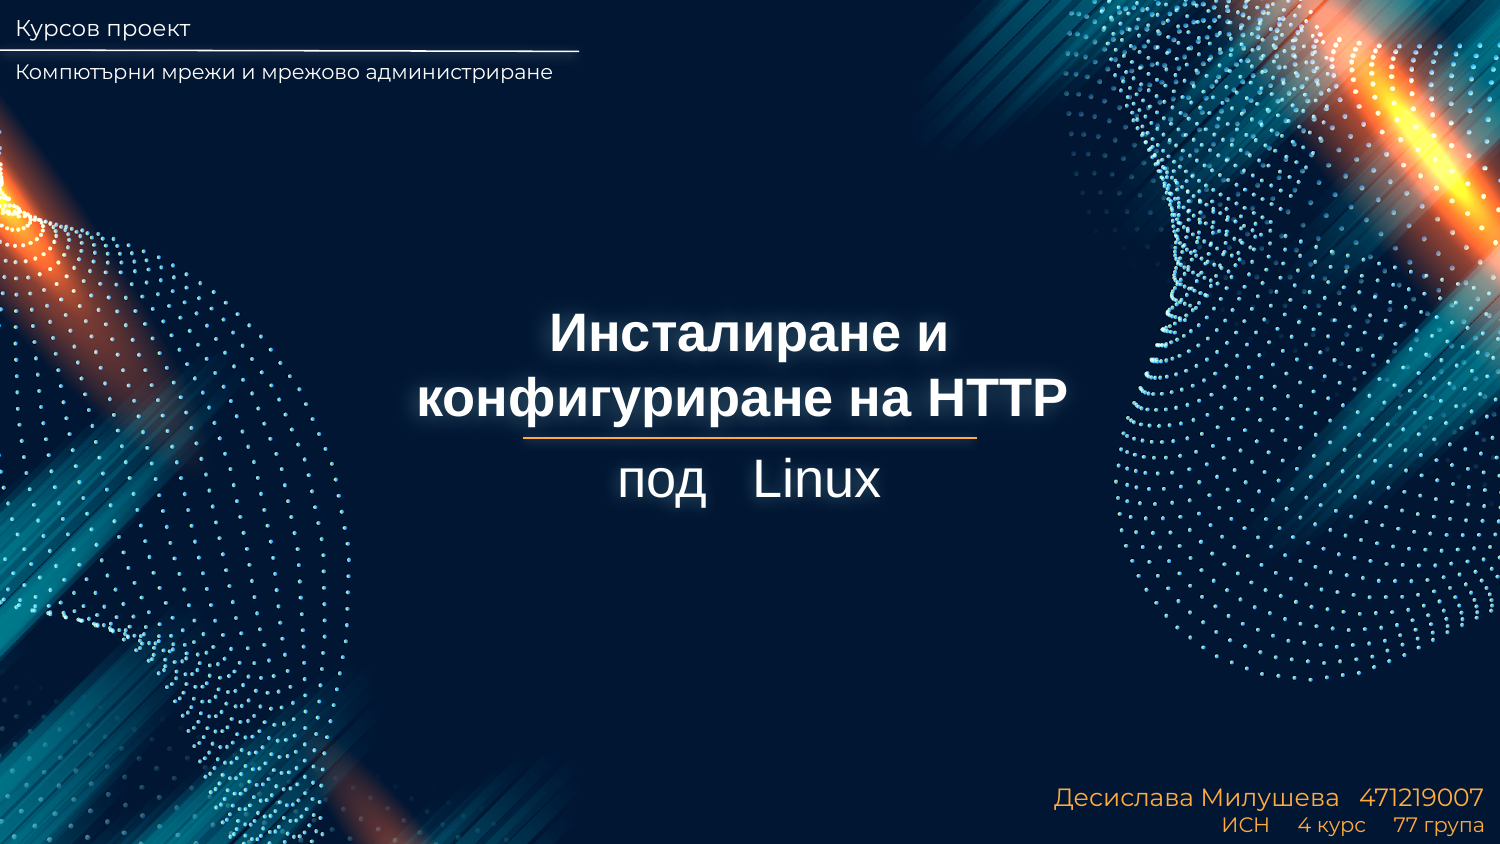

Курсов проект
Компютърни мрежи и мрежово администриране
# Инсталиране и конфигуриране на HTTP
под   Linux
Десислава Милушева   471219007
ИСН     4 курс     77 група